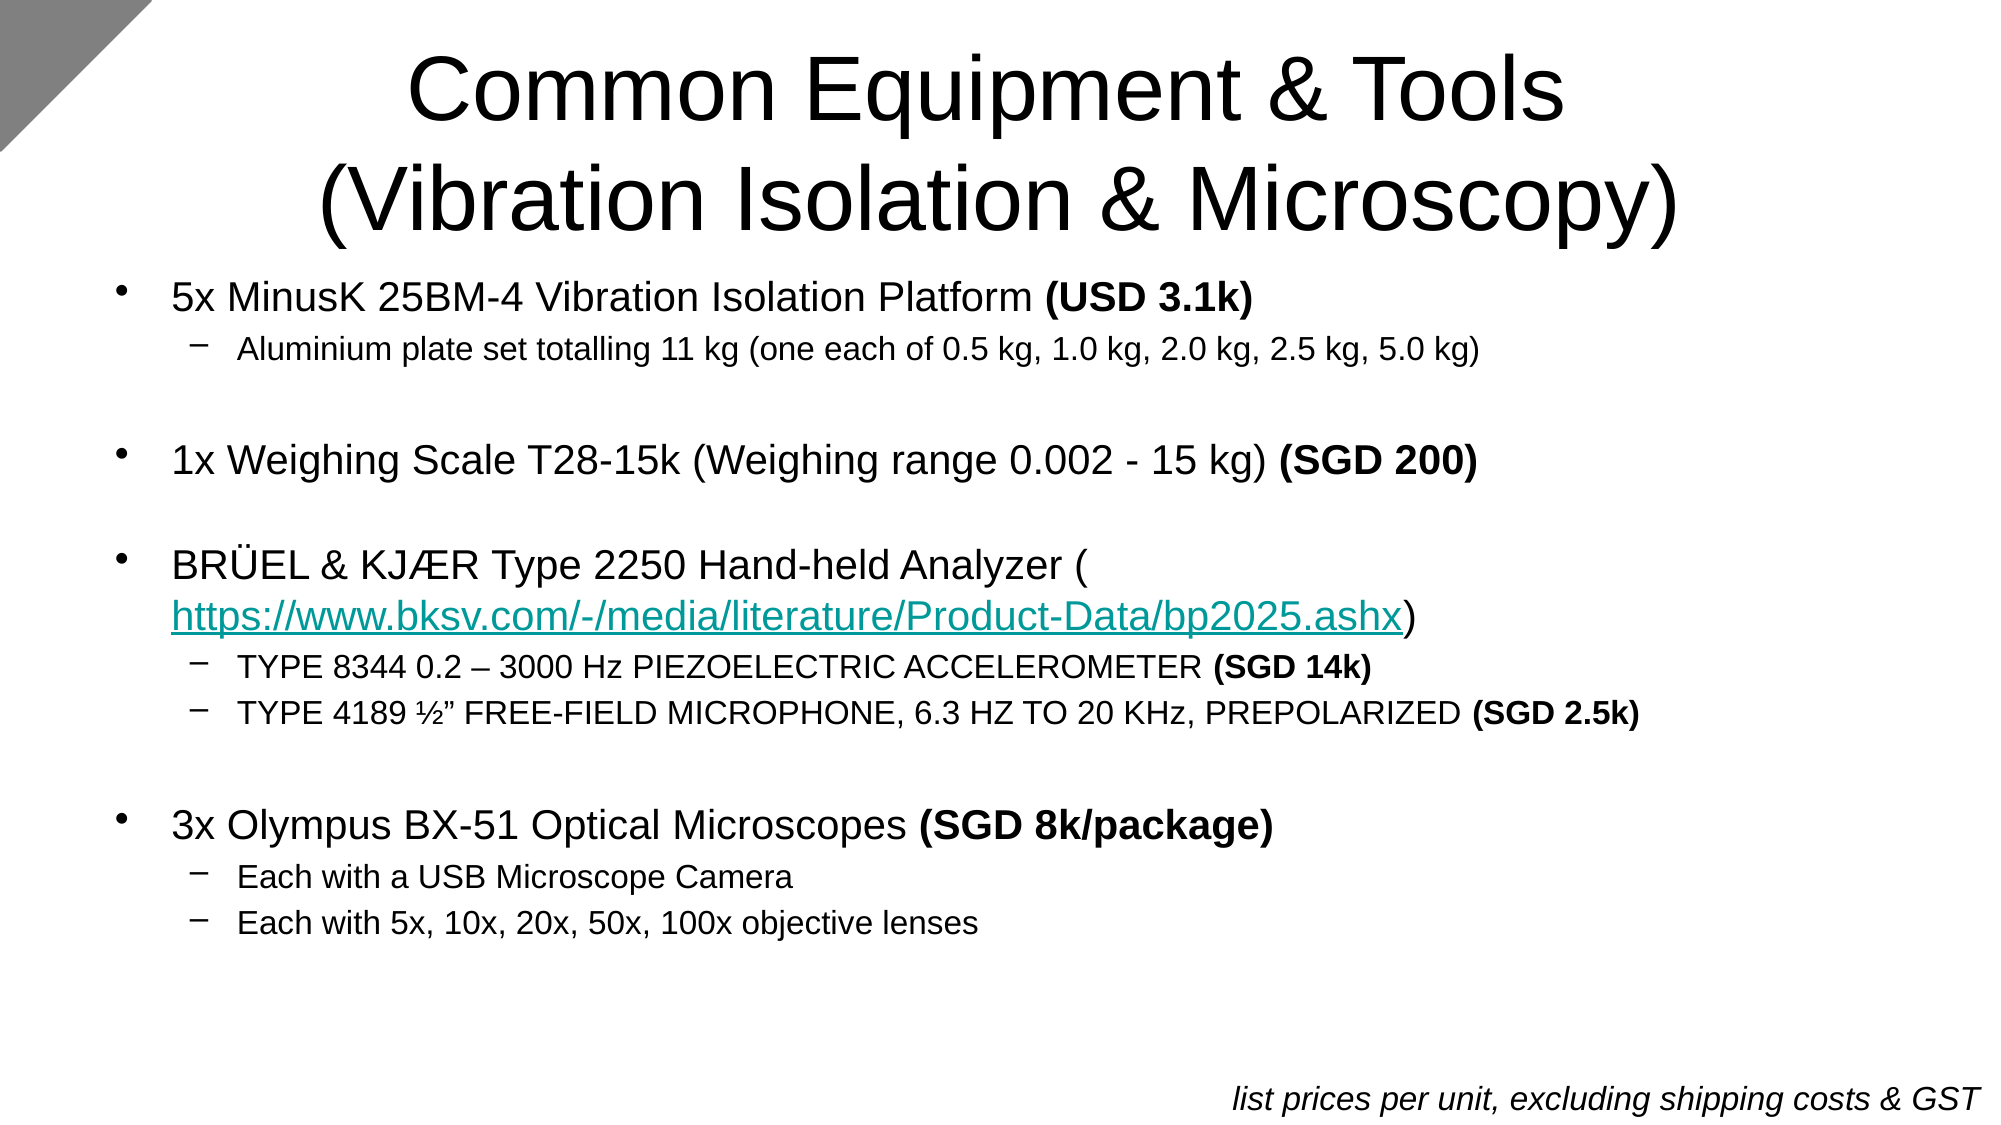

# Common Equipment & Tools (Vibration Isolation & Microscopy)
5x MinusK 25BM-4 Vibration Isolation Platform (USD 3.1k)
Aluminium plate set totalling 11 kg (one each of 0.5 kg, 1.0 kg, 2.0 kg, 2.5 kg, 5.0 kg)

1x Weighing Scale T28-15k (Weighing range 0.002 - 15 kg) (SGD 200)

BRÜEL & KJÆR Type 2250 Hand-held Analyzer (https://www.bksv.com/-/media/literature/Product-Data/bp2025.ashx)
TYPE 8344 0.2 – 3000 Hz PIEZOELECTRIC ACCELEROMETER (SGD 14k)
TYPE 4189 ½” FREE-FIELD MICROPHONE, 6.3 HZ TO 20 KHz, PREPOLARIZED (SGD 2.5k)

3x Olympus BX-51 Optical Microscopes (SGD 8k/package)
Each with a USB Microscope Camera
Each with 5x, 10x, 20x, 50x, 100x objective lenses

list prices per unit, excluding shipping costs & GST